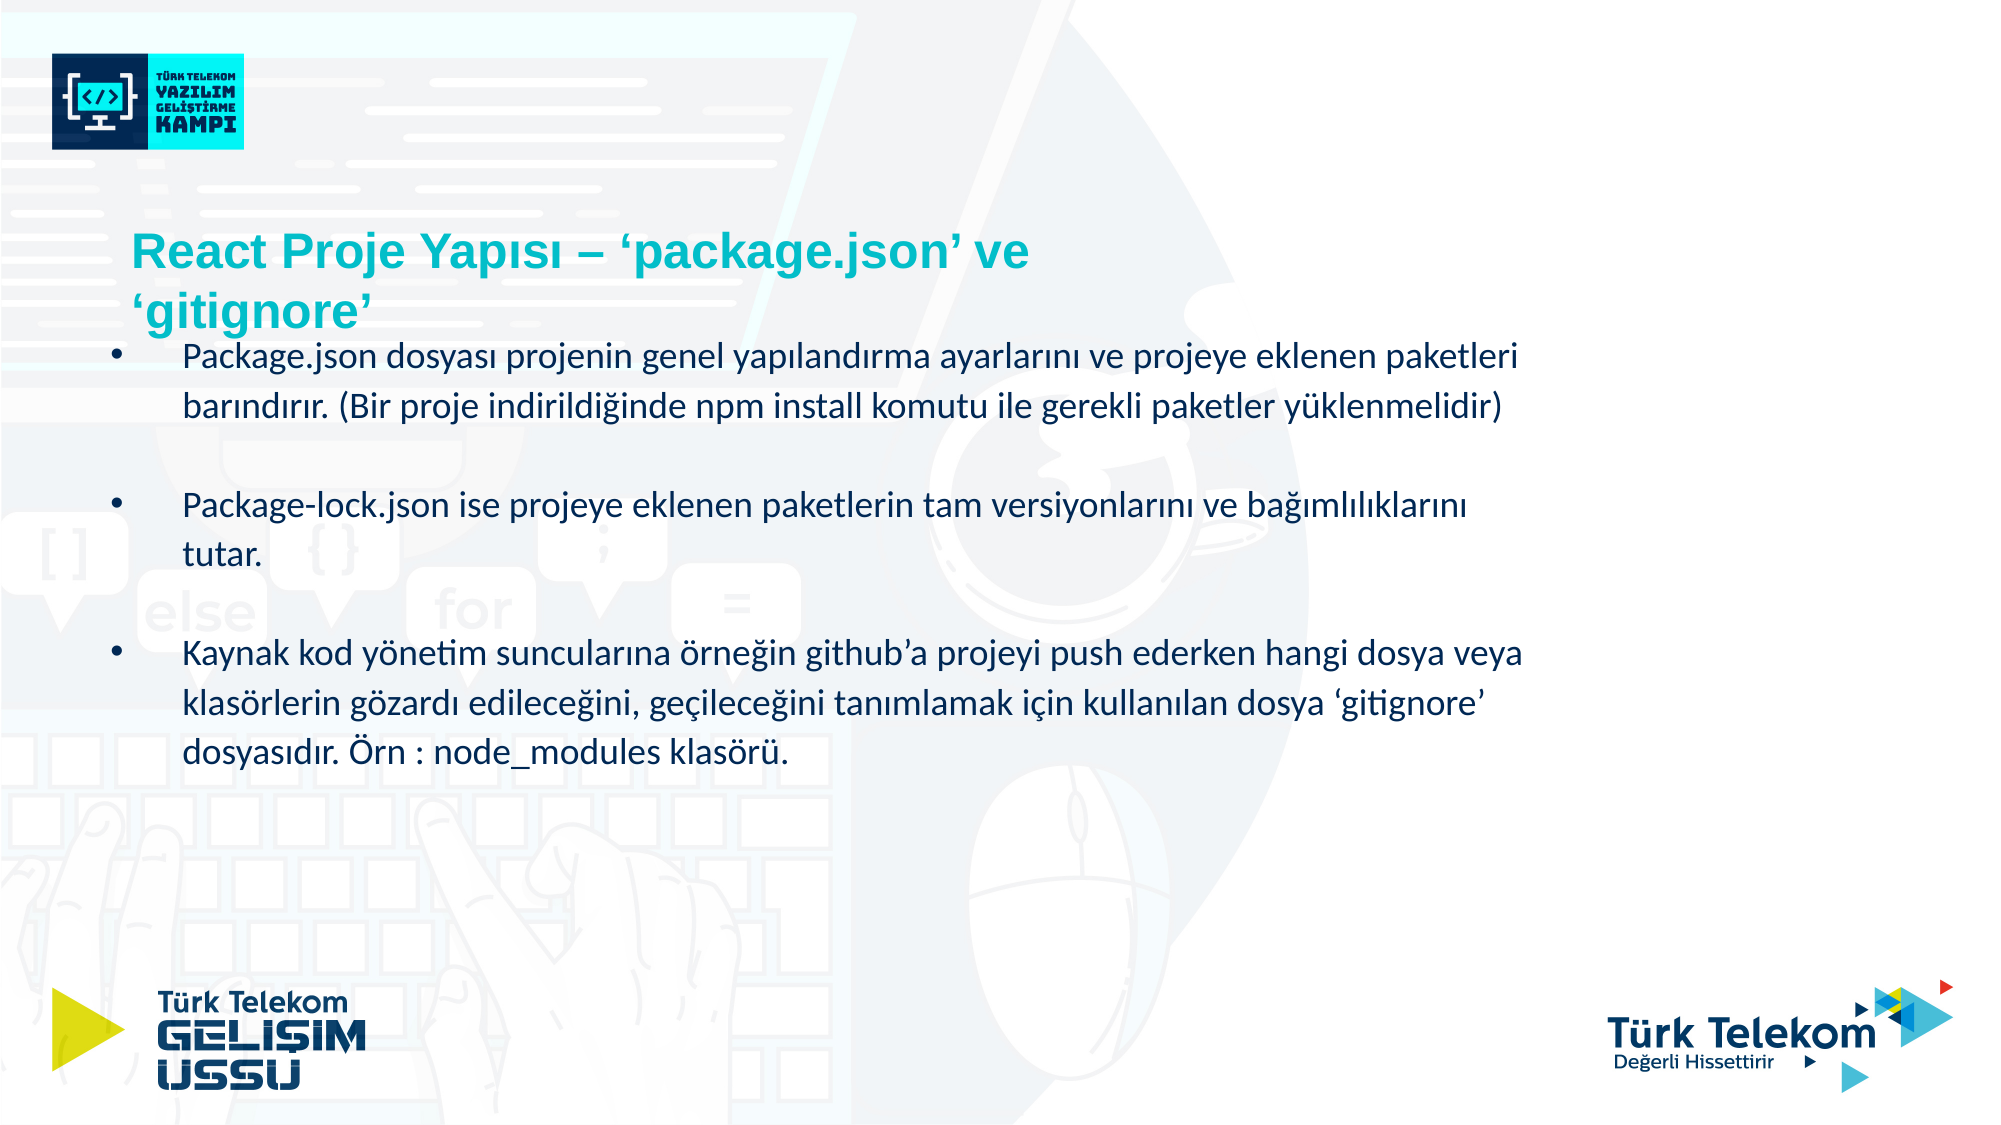

React Proje Yapısı – ‘package.json’ ve ‘gitignore’
Package.json dosyası projenin genel yapılandırma ayarlarını ve projeye eklenen paketleri barındırır. (Bir proje indirildiğinde npm install komutu ile gerekli paketler yüklenmelidir)

Package-lock.json ise projeye eklenen paketlerin tam versiyonlarını ve bağımlılıklarını tutar.

Kaynak kod yönetim suncularına örneğin github’a projeyi push ederken hangi dosya veya klasörlerin gözardı edileceğini, geçileceğini tanımlamak için kullanılan dosya ‘gitignore’ dosyasıdır. Örn : node_modules klasörü.